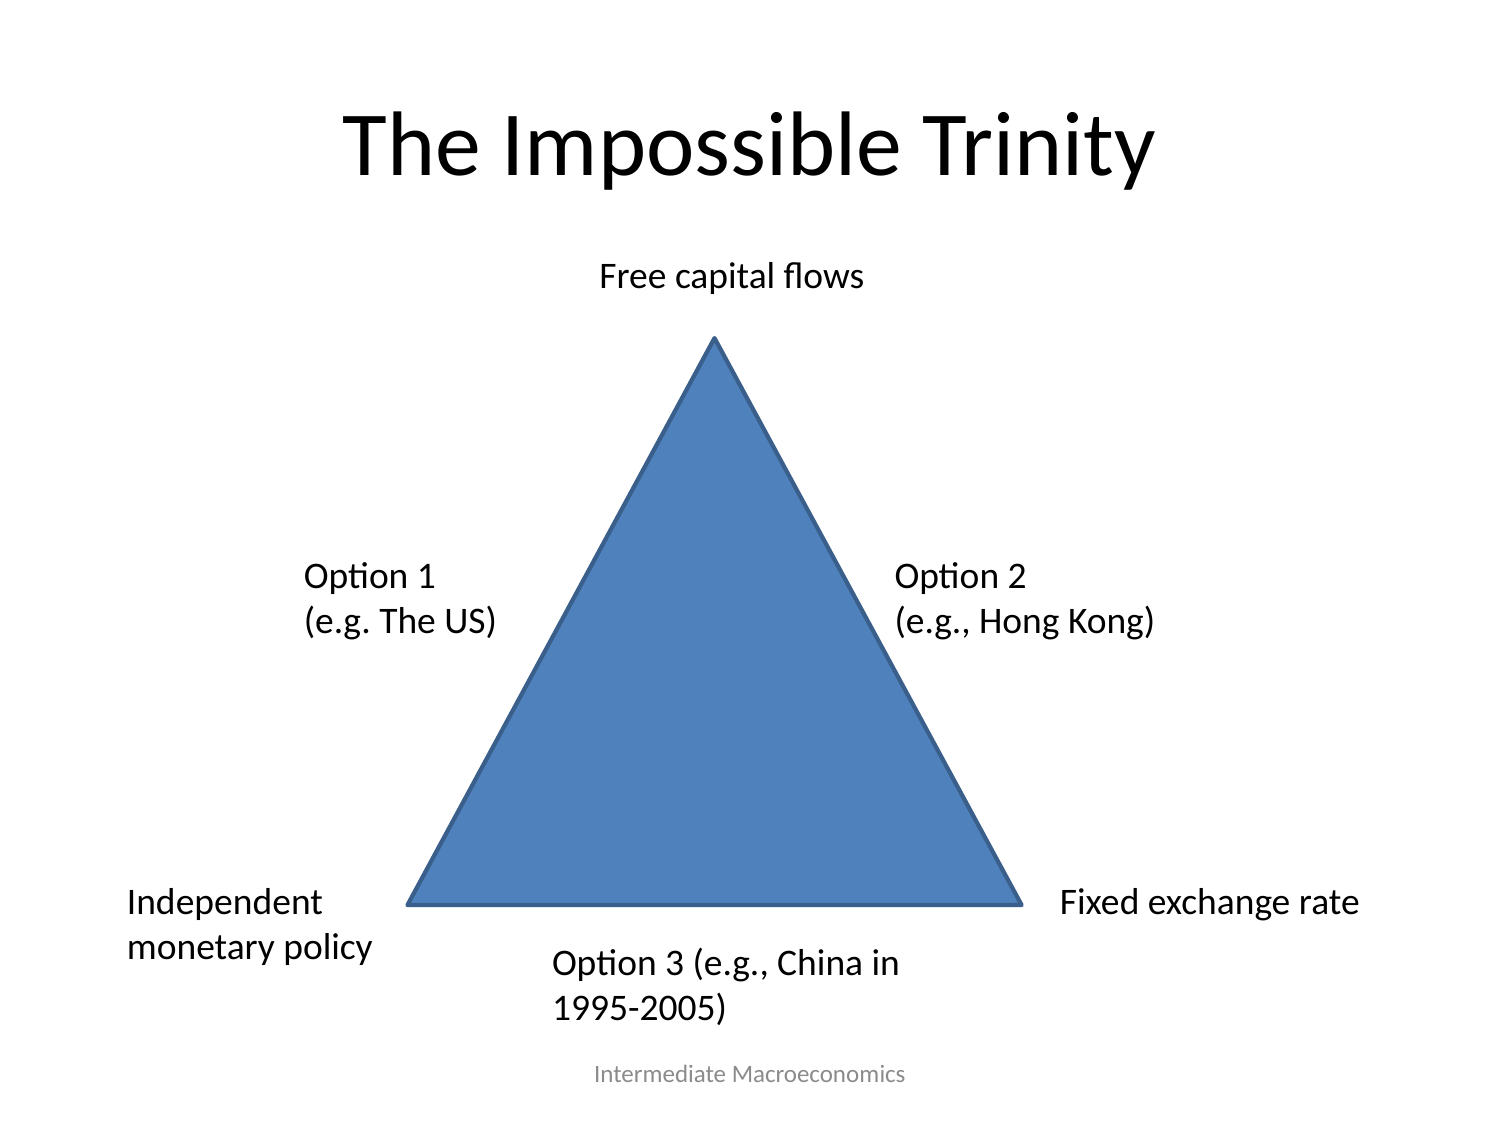

# The Impossible Trinity
Free capital flows

Option 1
(e.g. The US)
Option 2
(e.g., Hong Kong)
Independent monetary policy
Fixed exchange rate
Option 3 (e.g., China in 1995-2005)
Intermediate Macroeconomics